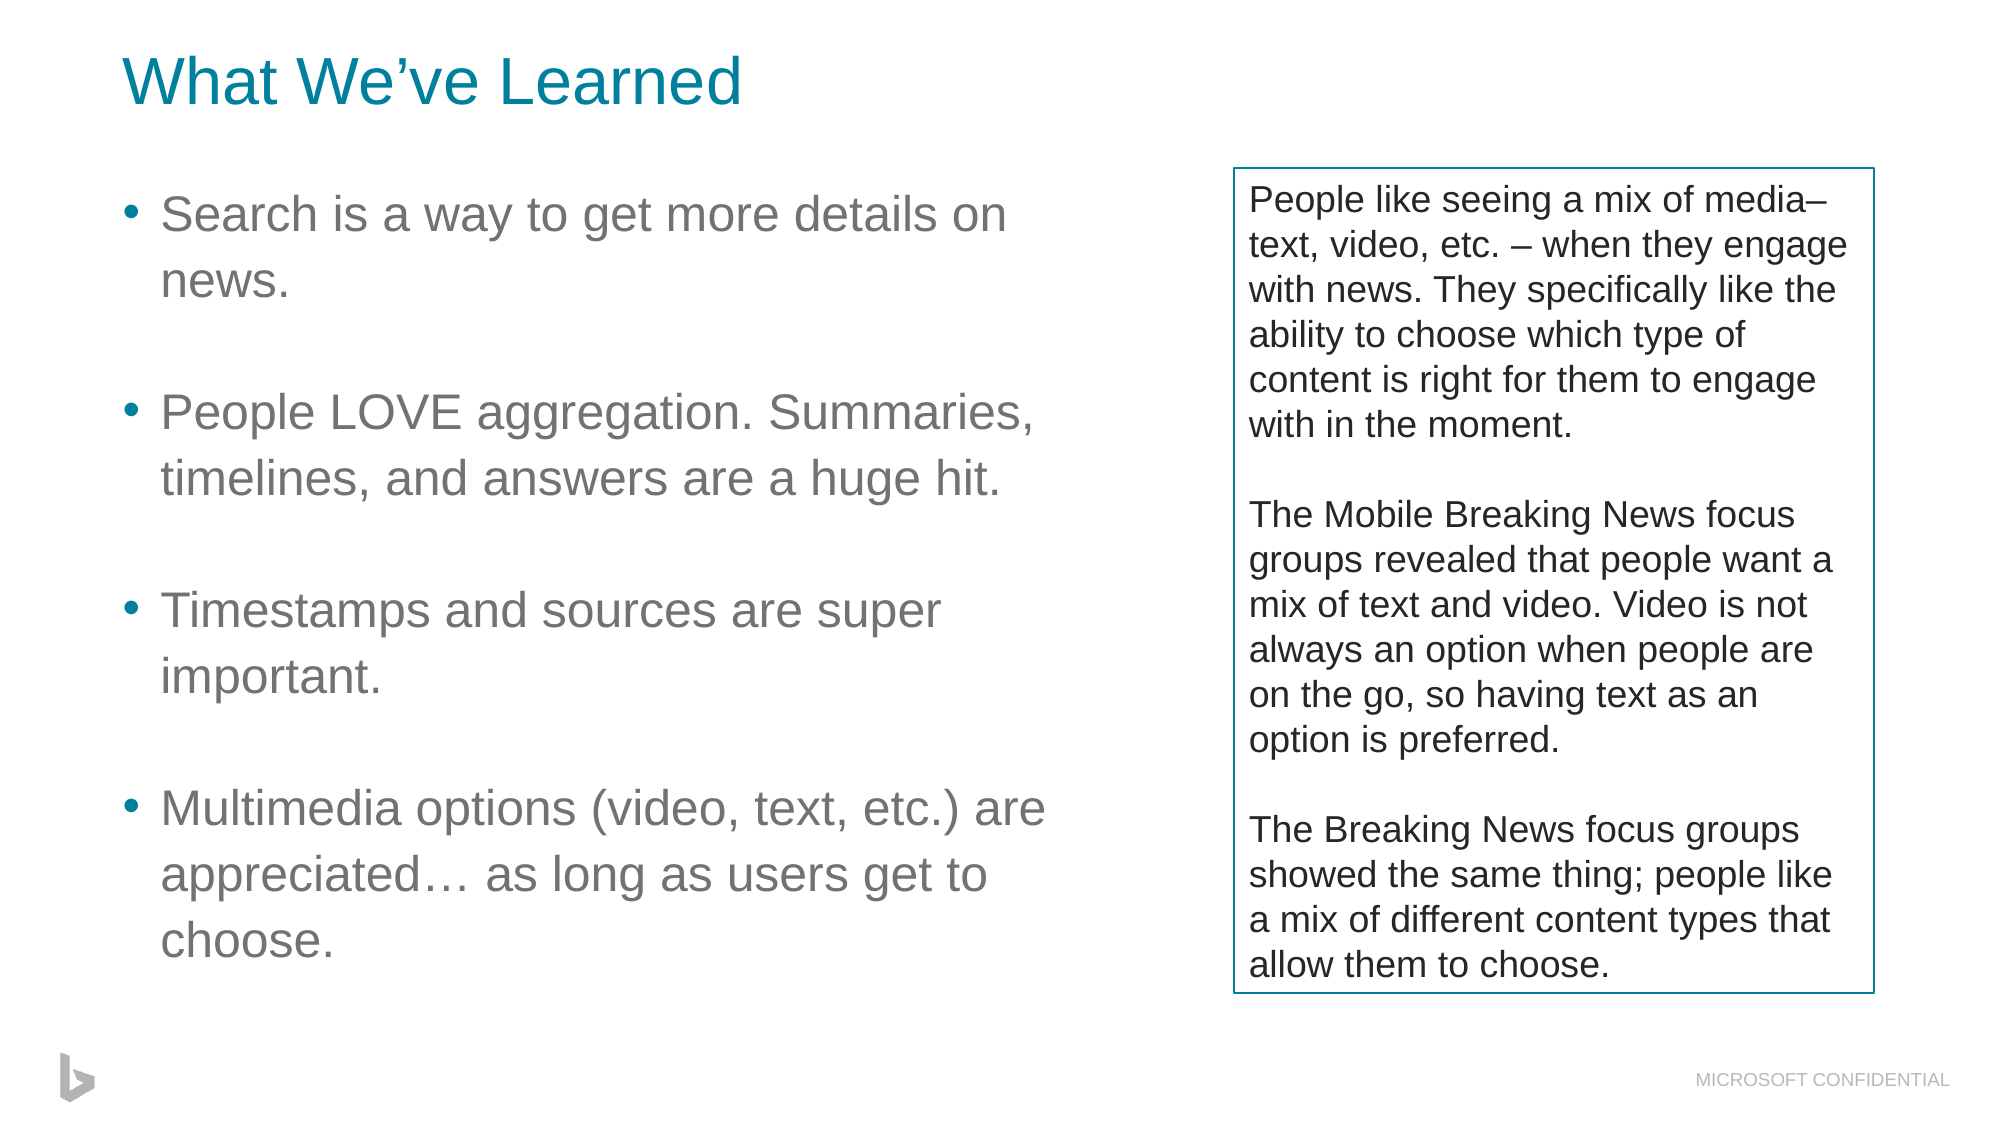

# What We’ve Learned
Search is a way to get more details on news.

People LOVE aggregation. Summaries, timelines, and answers are a huge hit.

Timestamps and sources are super important.

Multimedia options (video, text, etc.) are appreciated… as long as users get to choose.

People like seeing a mix of media– text, video, etc. – when they engage with news. They specifically like the ability to choose which type of content is right for them to engage with in the moment.

The Mobile Breaking News focus groups revealed that people want a mix of text and video. Video is not always an option when people are on the go, so having text as an option is preferred.

The Breaking News focus groups showed the same thing; people like a mix of different content types that allow them to choose.